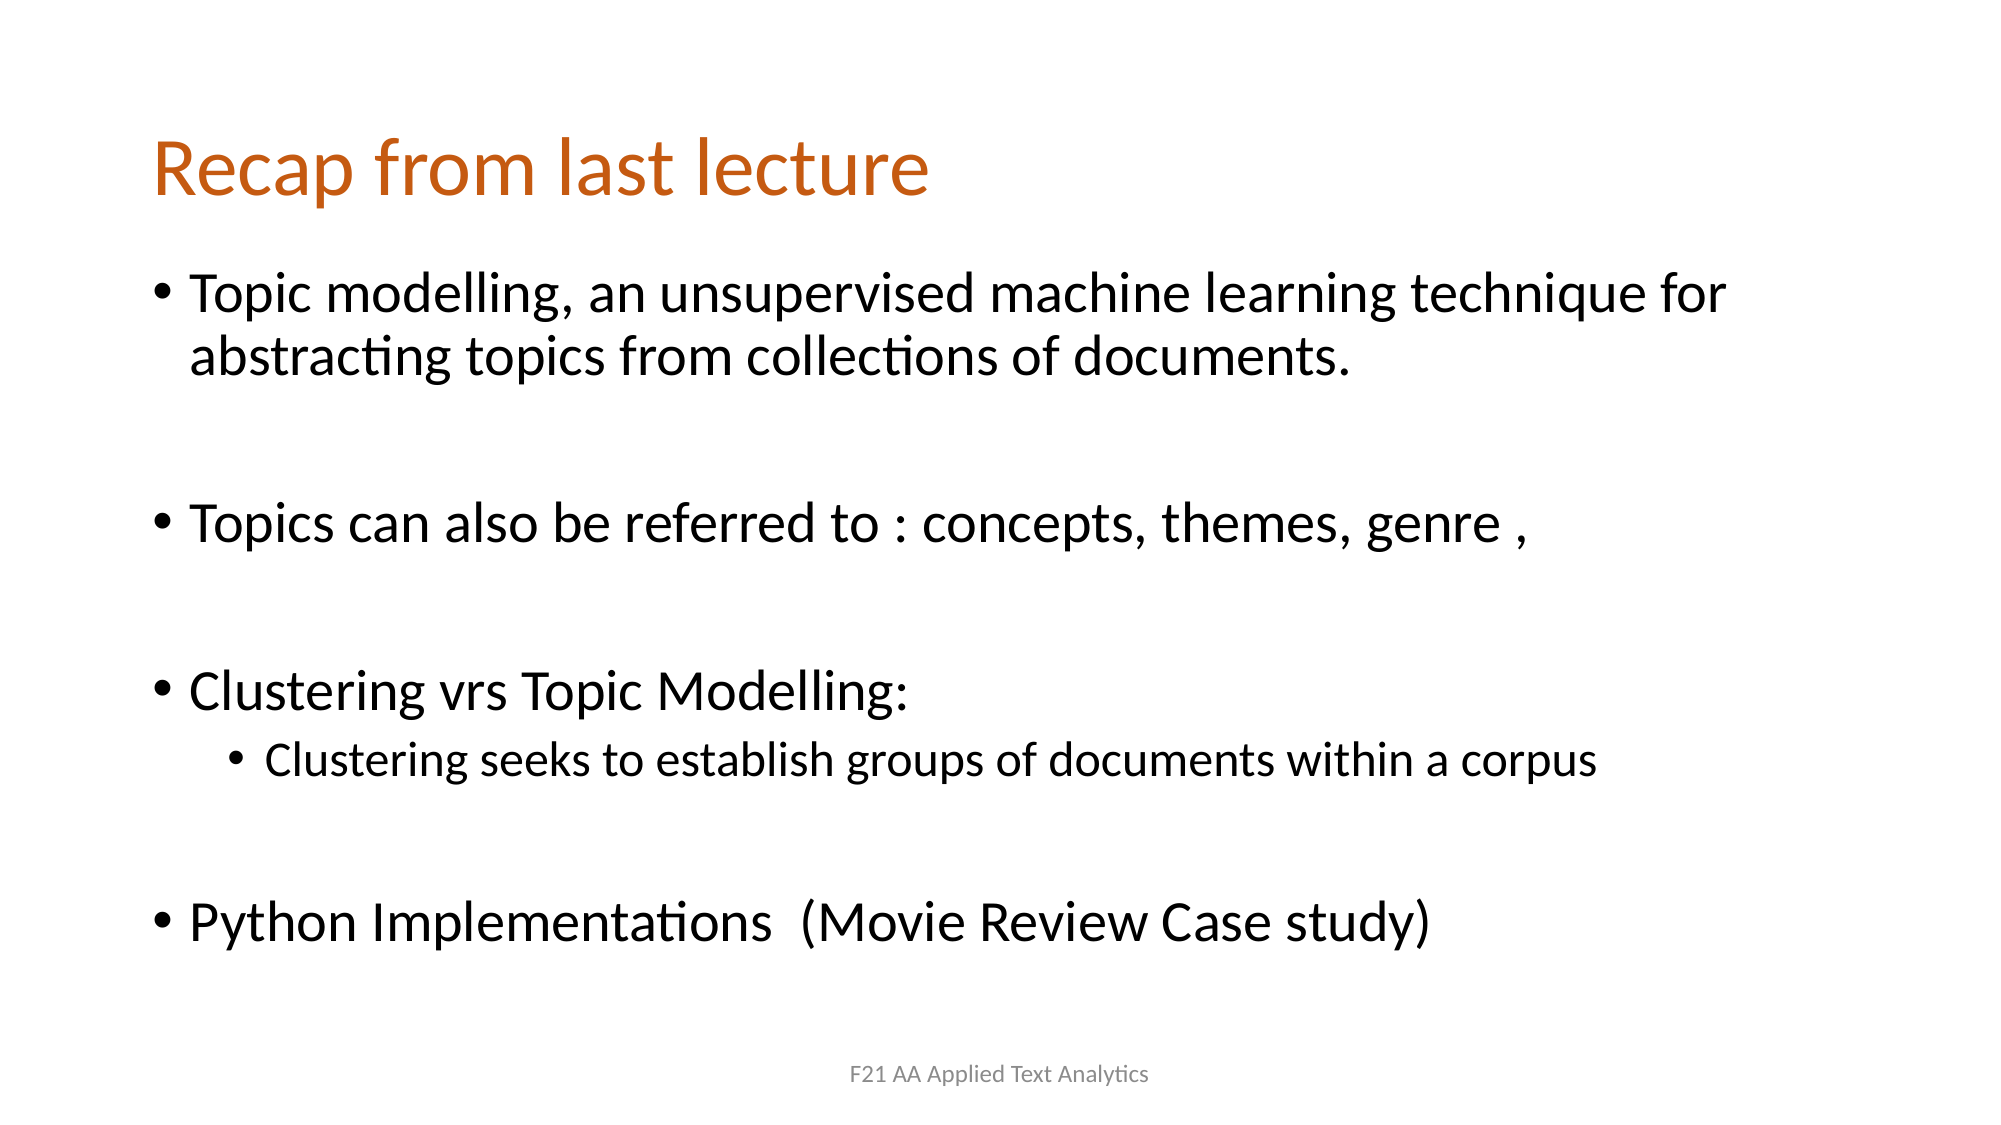

# Recap from last lecture
Topic modelling, an unsupervised machine learning technique for abstracting topics from collections of documents.

Topics can also be referred to : concepts, themes, genre ,

Clustering vrs Topic Modelling:
Clustering seeks to establish groups of documents within a corpus

Python Implementations  (Movie Review Case study)

F21 AA Applied Text Analytics